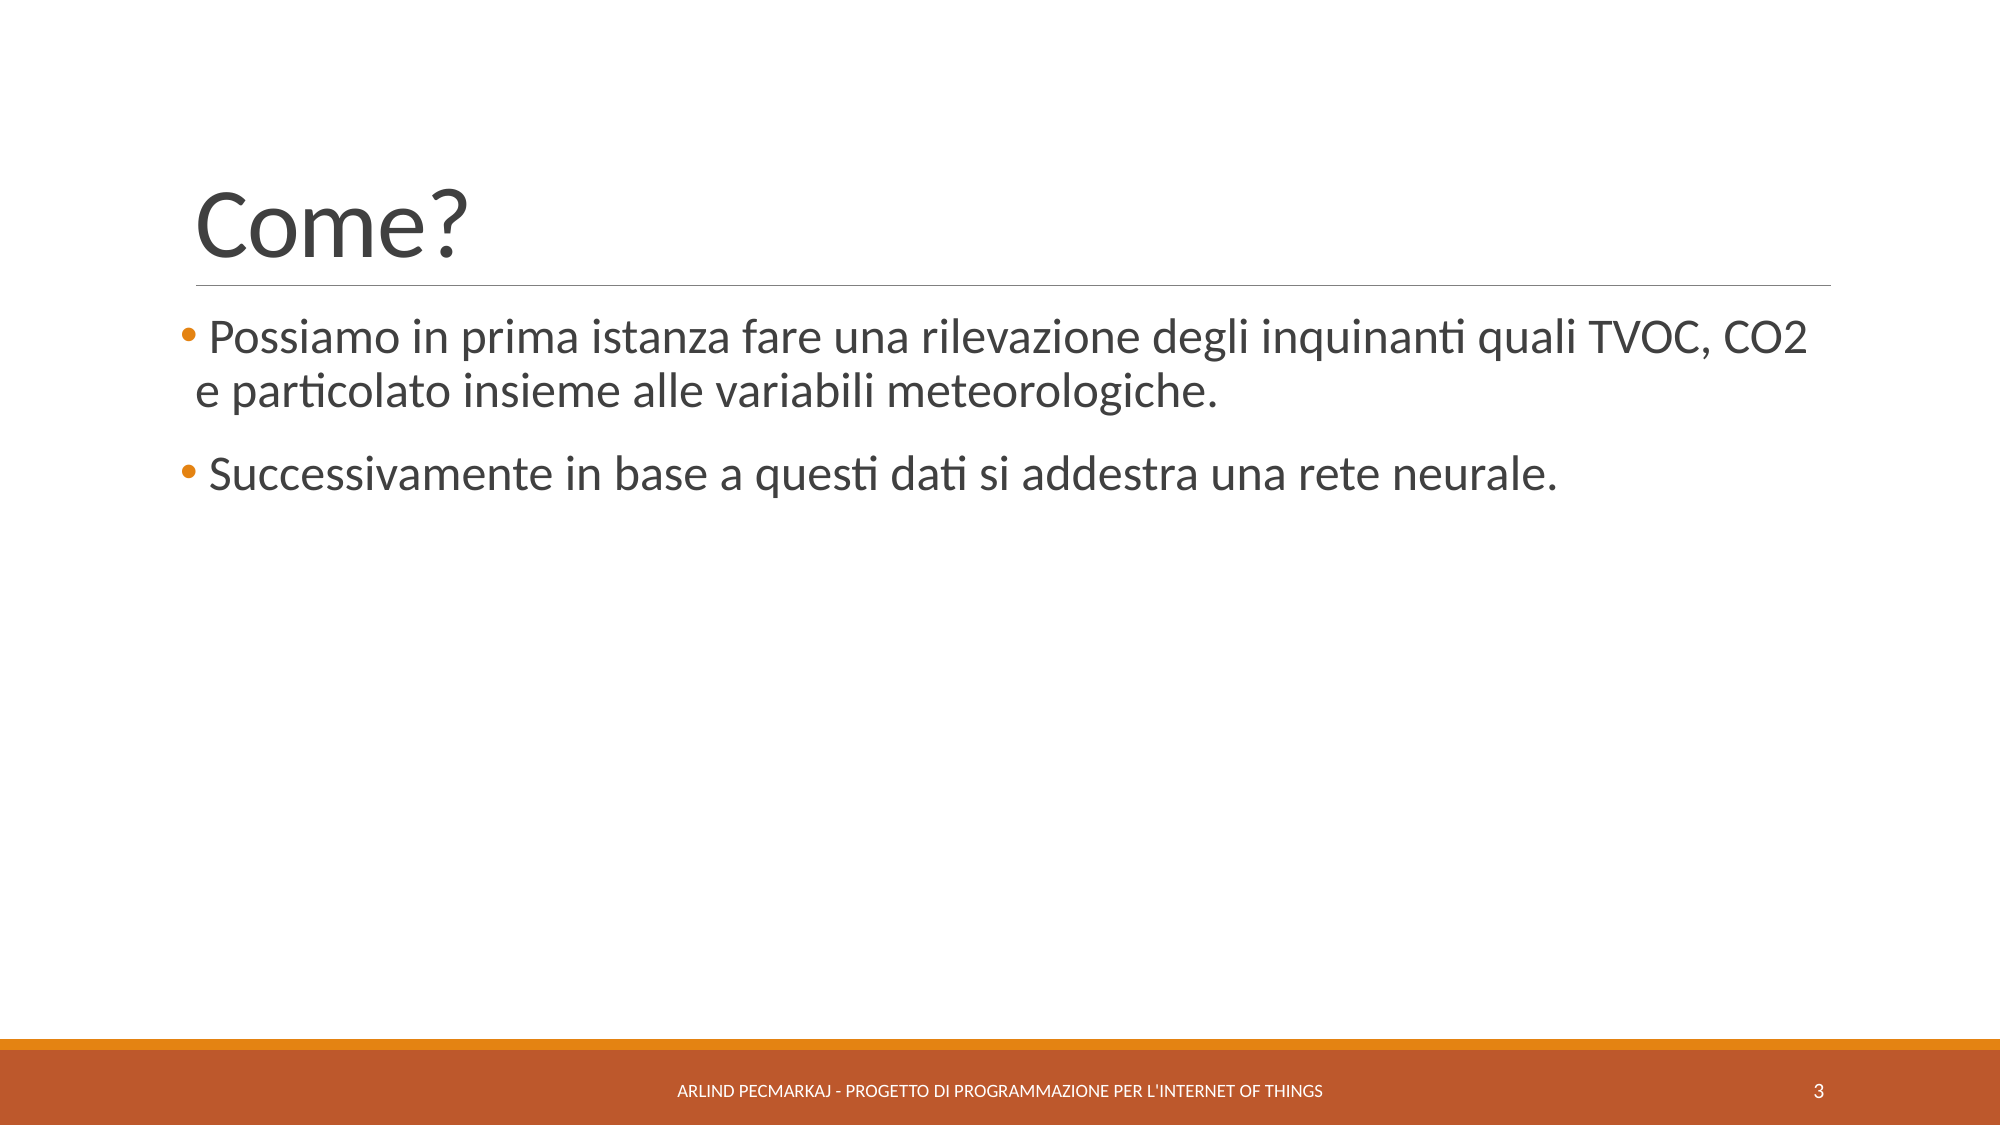

# Come?
 Possiamo in prima istanza fare una rilevazione degli inquinanti quali TVOC, CO2 e particolato insieme alle variabili meteorologiche.
 Successivamente in base a questi dati si addestra una rete neurale.
Arlind Pecmarkaj - Progetto di Programmazione per l'Internet of Things
3